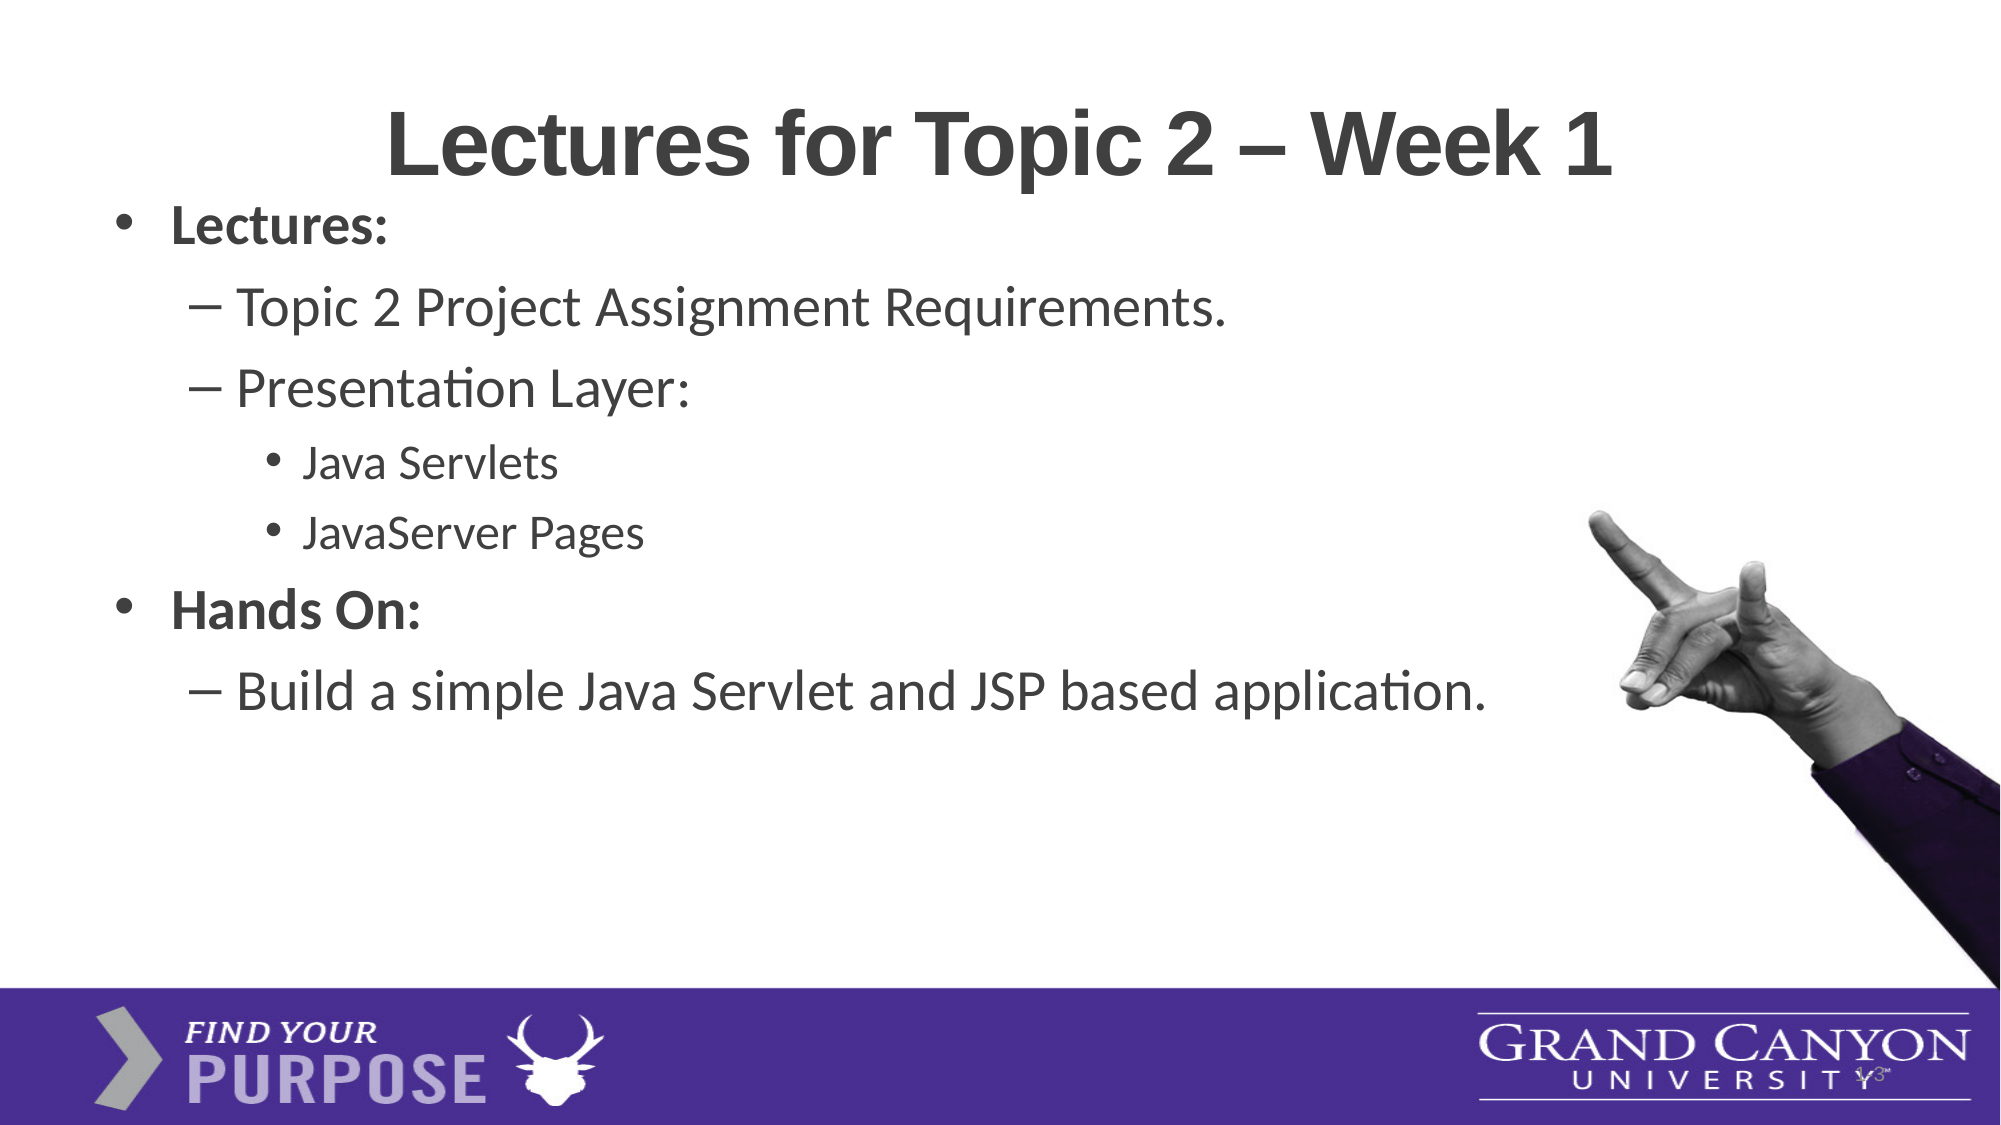

# Lectures for Topic 2 – Week 1
Lectures:
Topic 2 Project Assignment Requirements.
Presentation Layer:
Java Servlets
JavaServer Pages
Hands On:
Build a simple Java Servlet and JSP based application.

1-3